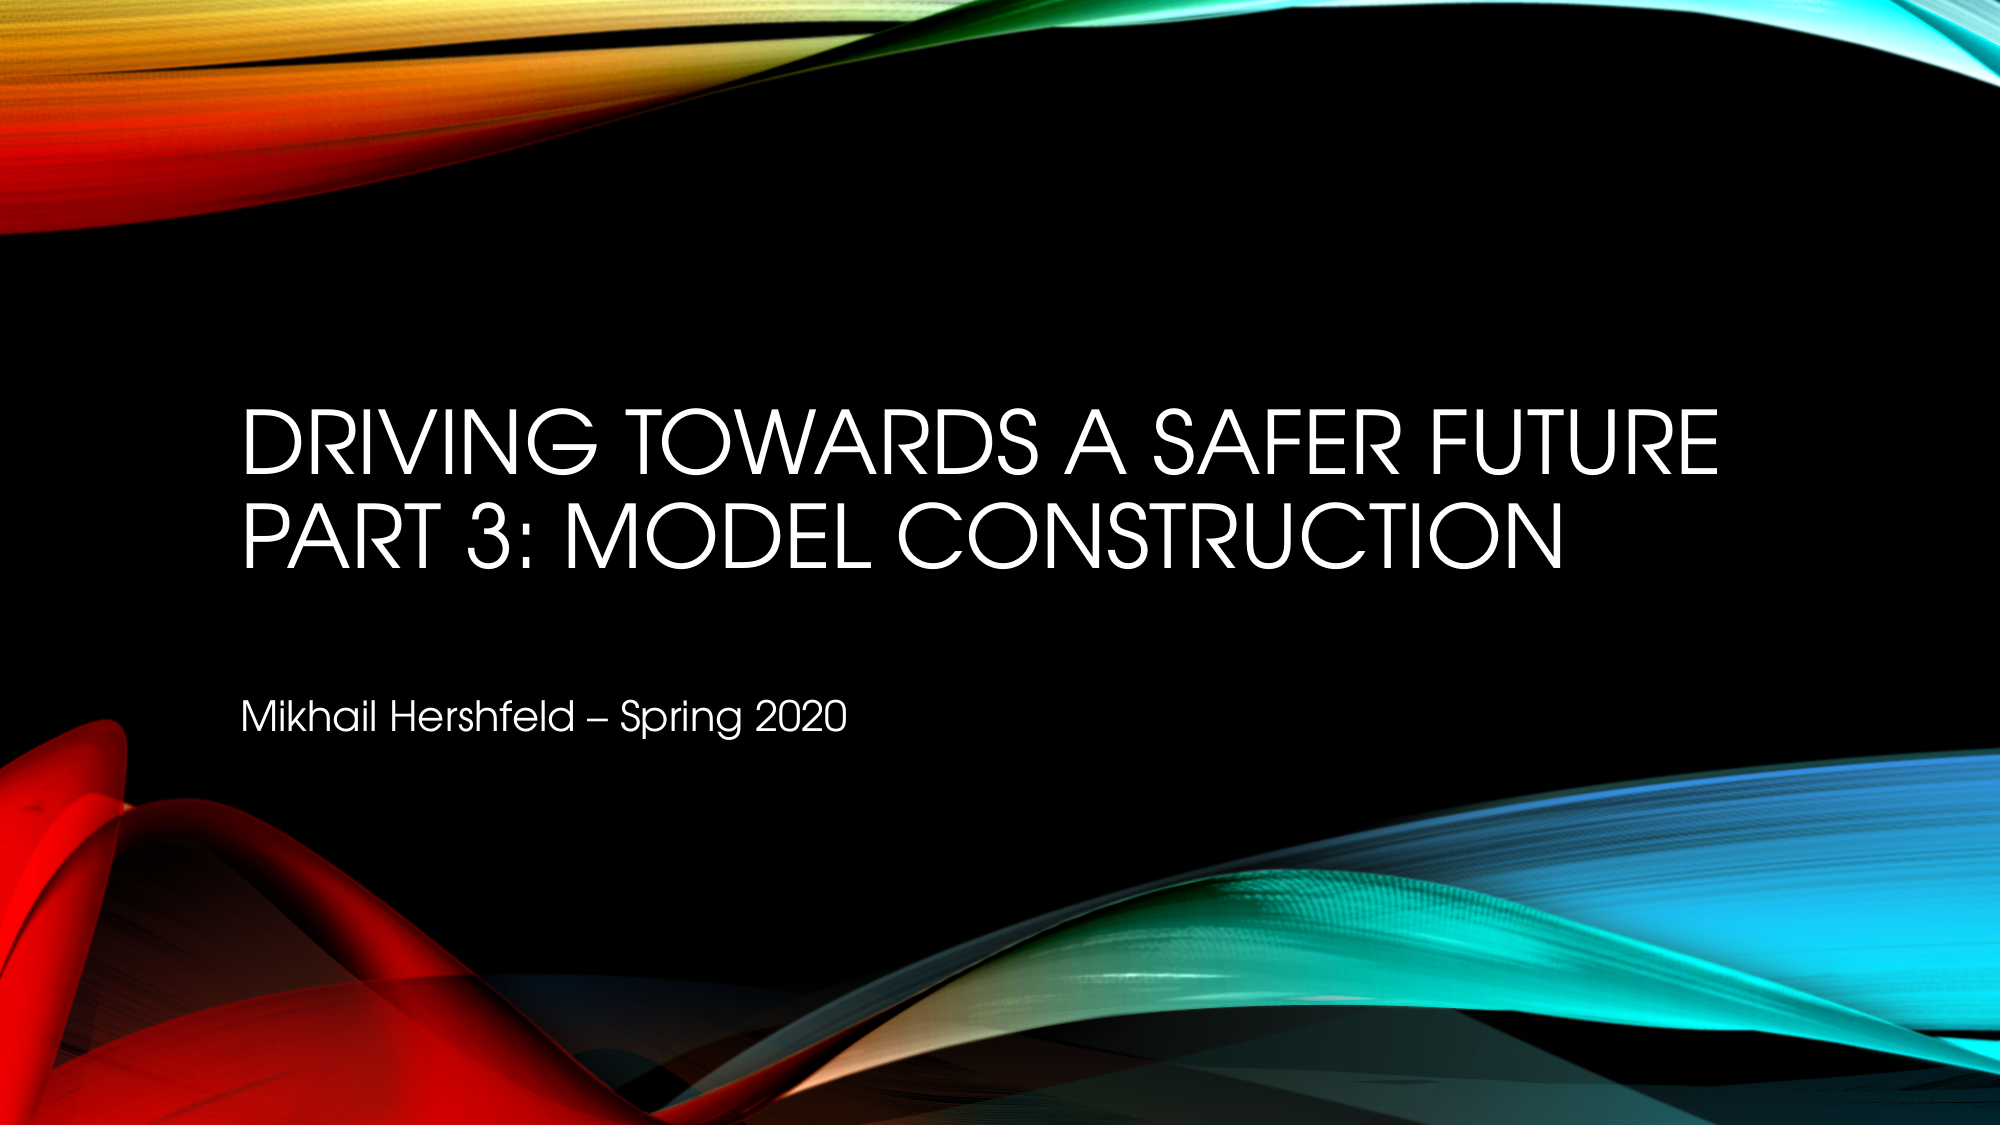

# Driving Towards a Safer Future Part 3: Model Construction
Mikhail Hershfeld – Spring 2020